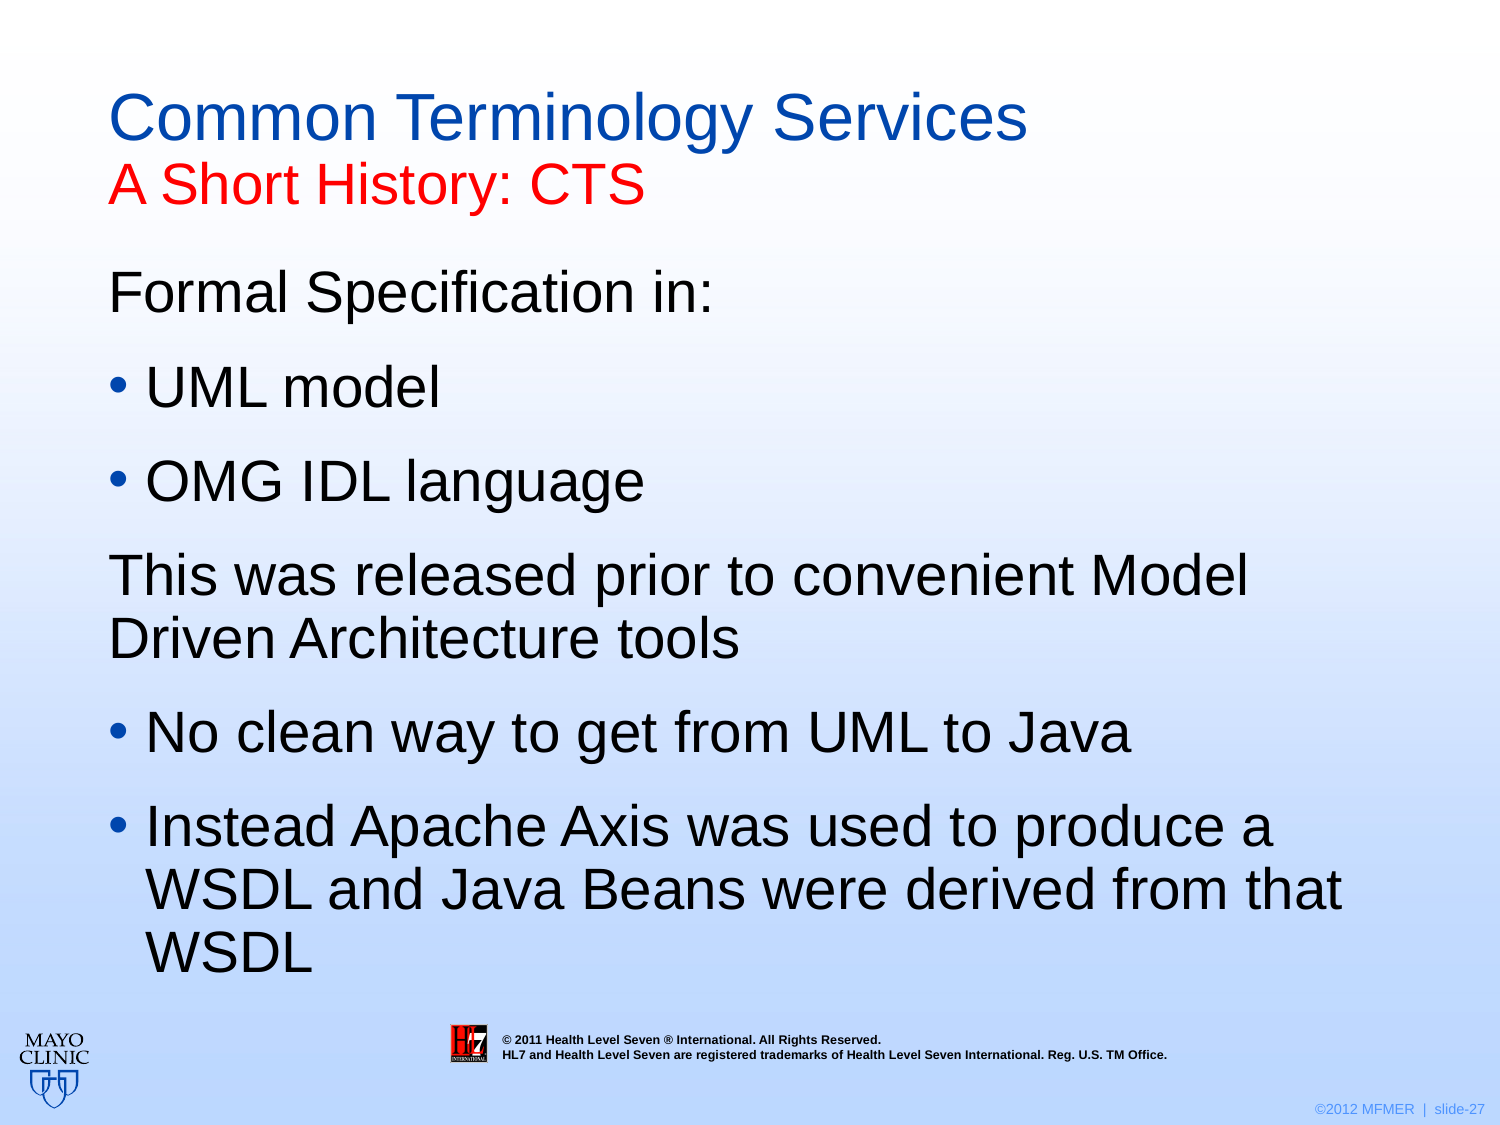

# Common Terminology Services A Short History: CTS
Formal Specification in:
UML model
OMG IDL language
This was released prior to convenient Model Driven Architecture tools
No clean way to get from UML to Java
Instead Apache Axis was used to produce a WSDL and Java Beans were derived from that WSDL